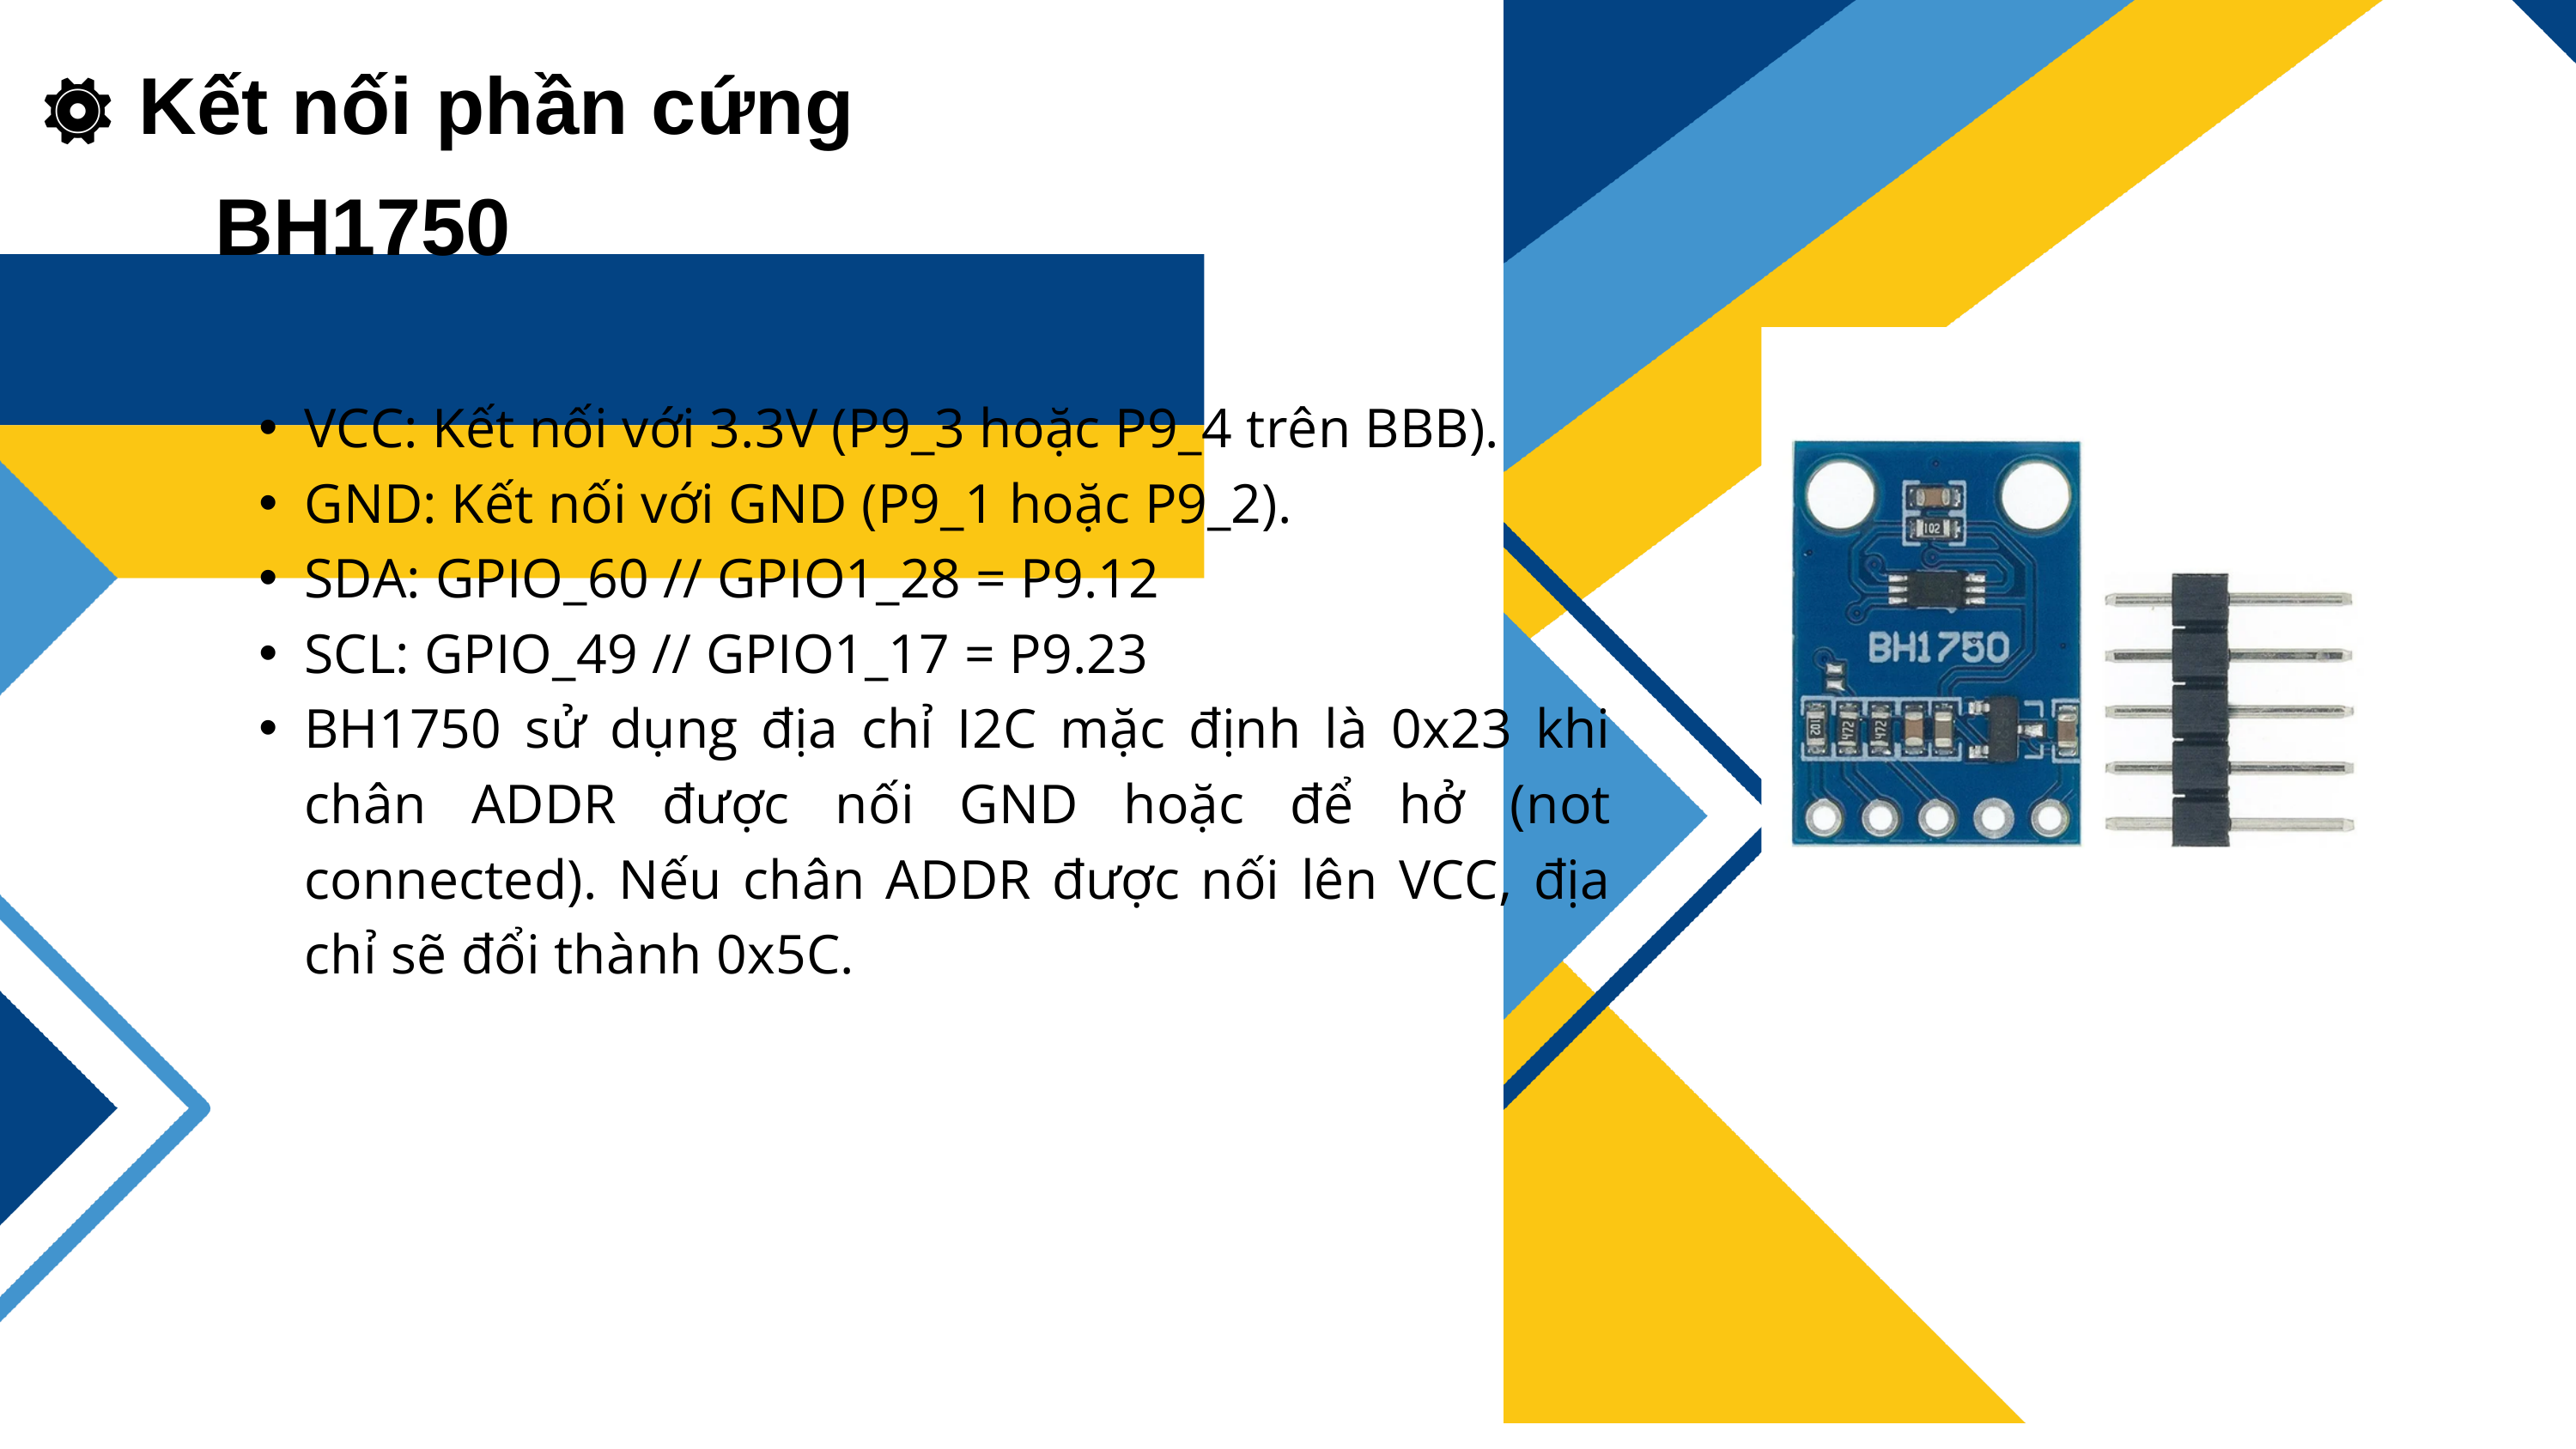

⚙️ Kết nối phần cứng

BH1750

VCC: Kết nối với 3.3V (P9_3 hoặc P9_4 trên BBB).
GND: Kết nối với GND (P9_1 hoặc P9_2).
SDA: GPIO_60 // GPIO1_28 = P9.12
SCL: GPIO_49 // GPIO1_17 = P9.23
BH1750 sử dụng địa chỉ I2C mặc định là 0x23 khi chân ADDR được nối GND hoặc để hở (not connected). Nếu chân ADDR được nối lên VCC, địa chỉ sẽ đổi thành 0x5C.